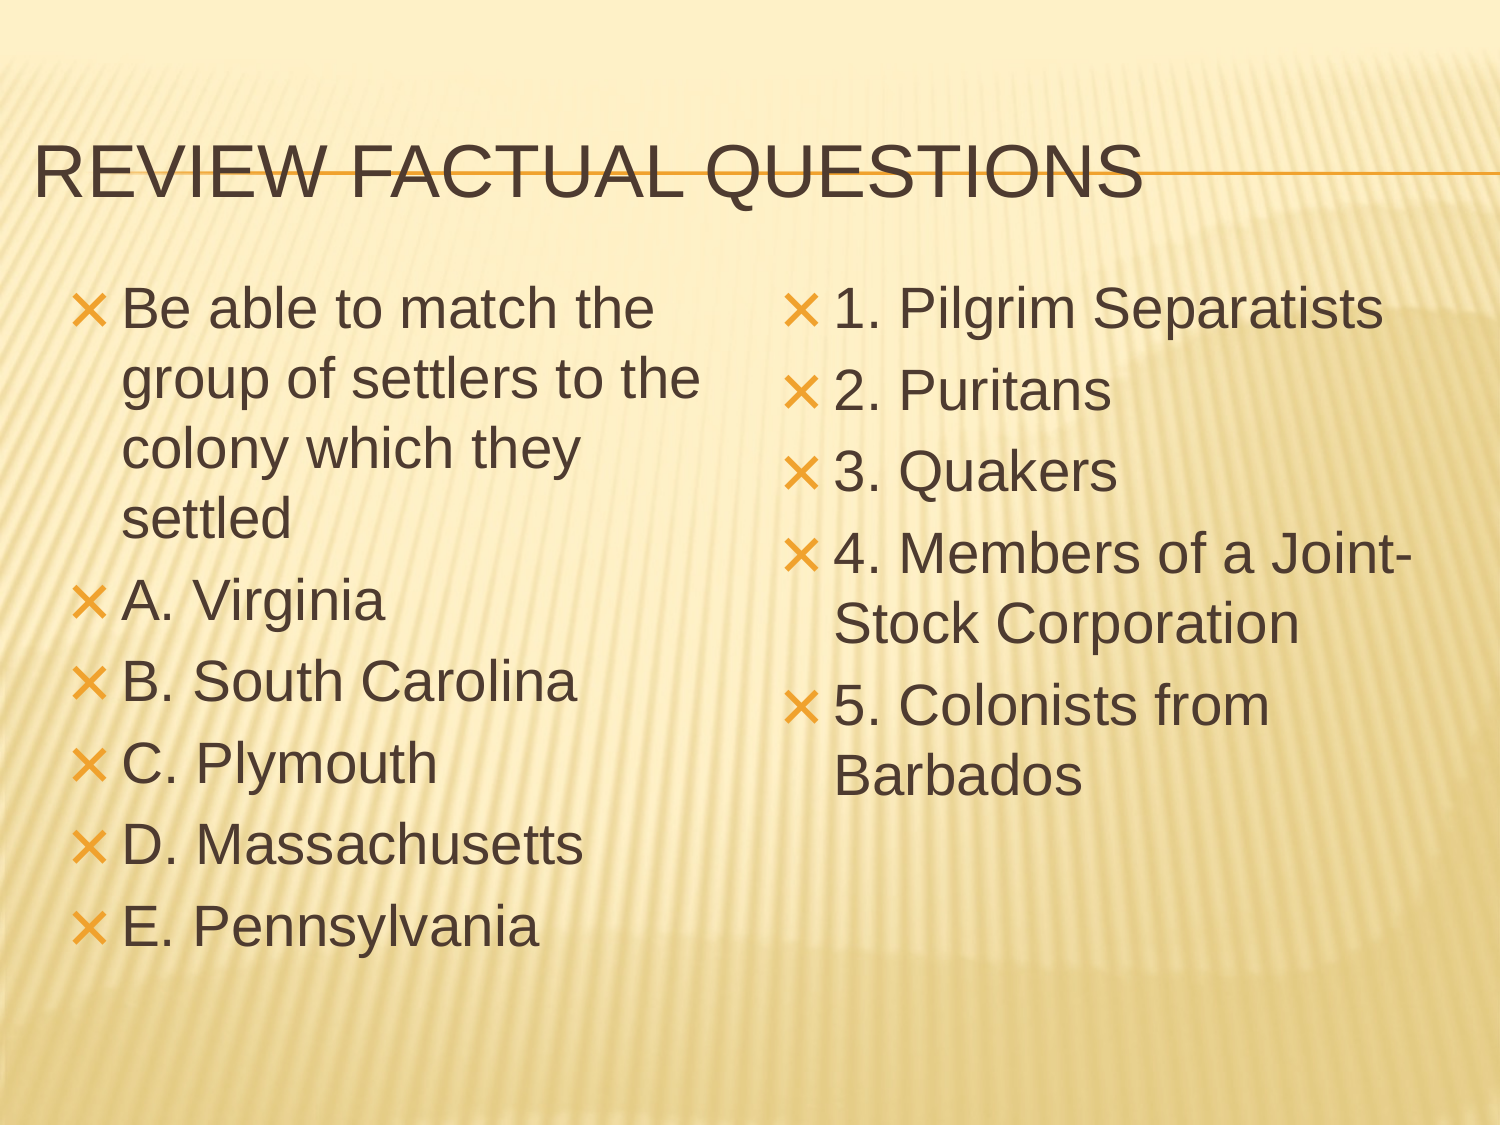

REVIEW FACTUAL QUESTIONS
Be able to match the group of settlers to the colony which they settled
A. Virginia
B. South Carolina
C. Plymouth
D. Massachusetts
E. Pennsylvania
1. Pilgrim Separatists
2. Puritans
3. Quakers
4. Members of a Joint-Stock Corporation
5. Colonists from Barbados